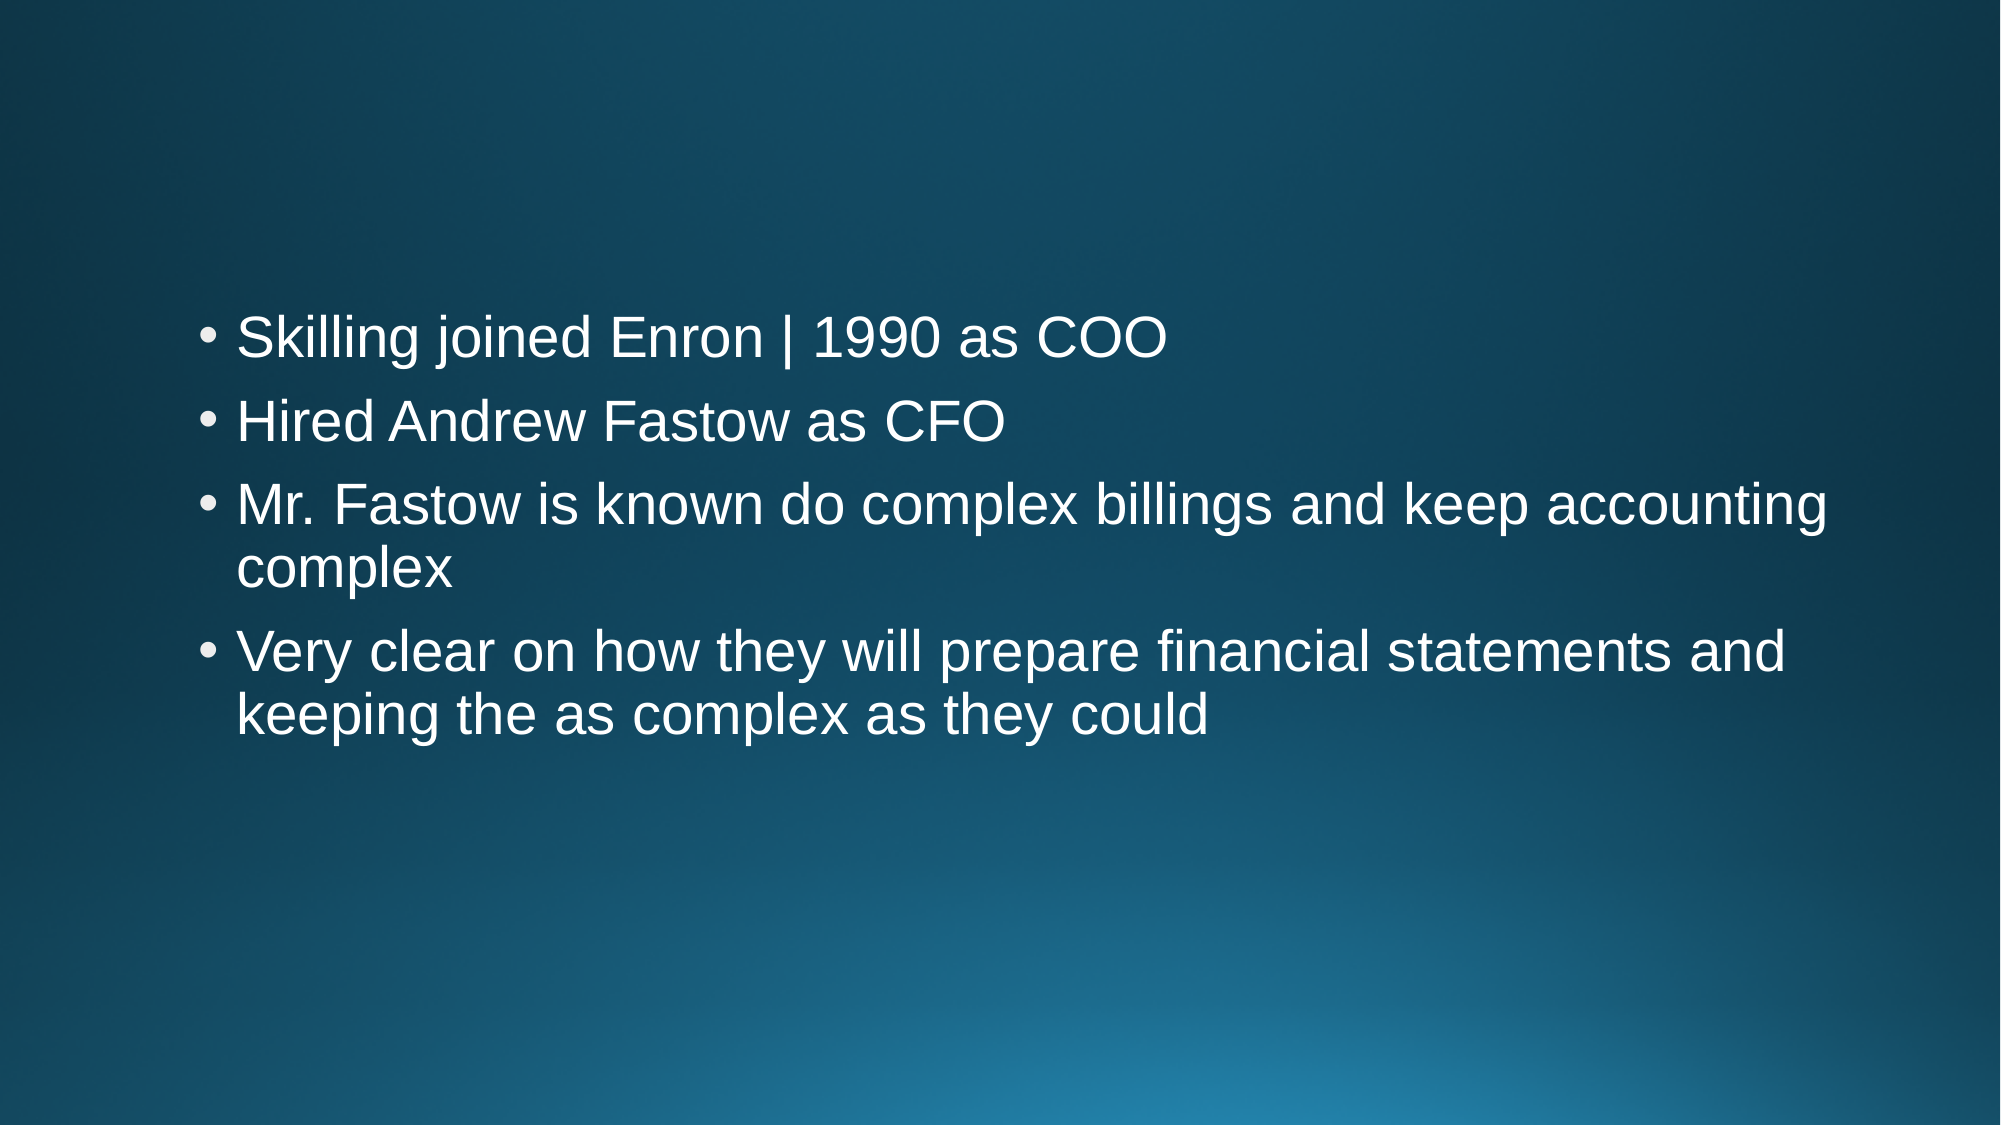

#
Skilling joined Enron | 1990 as COO
Hired Andrew Fastow as CFO
Mr. Fastow is known do complex billings and keep accounting complex
Very clear on how they will prepare financial statements and keeping the as complex as they could